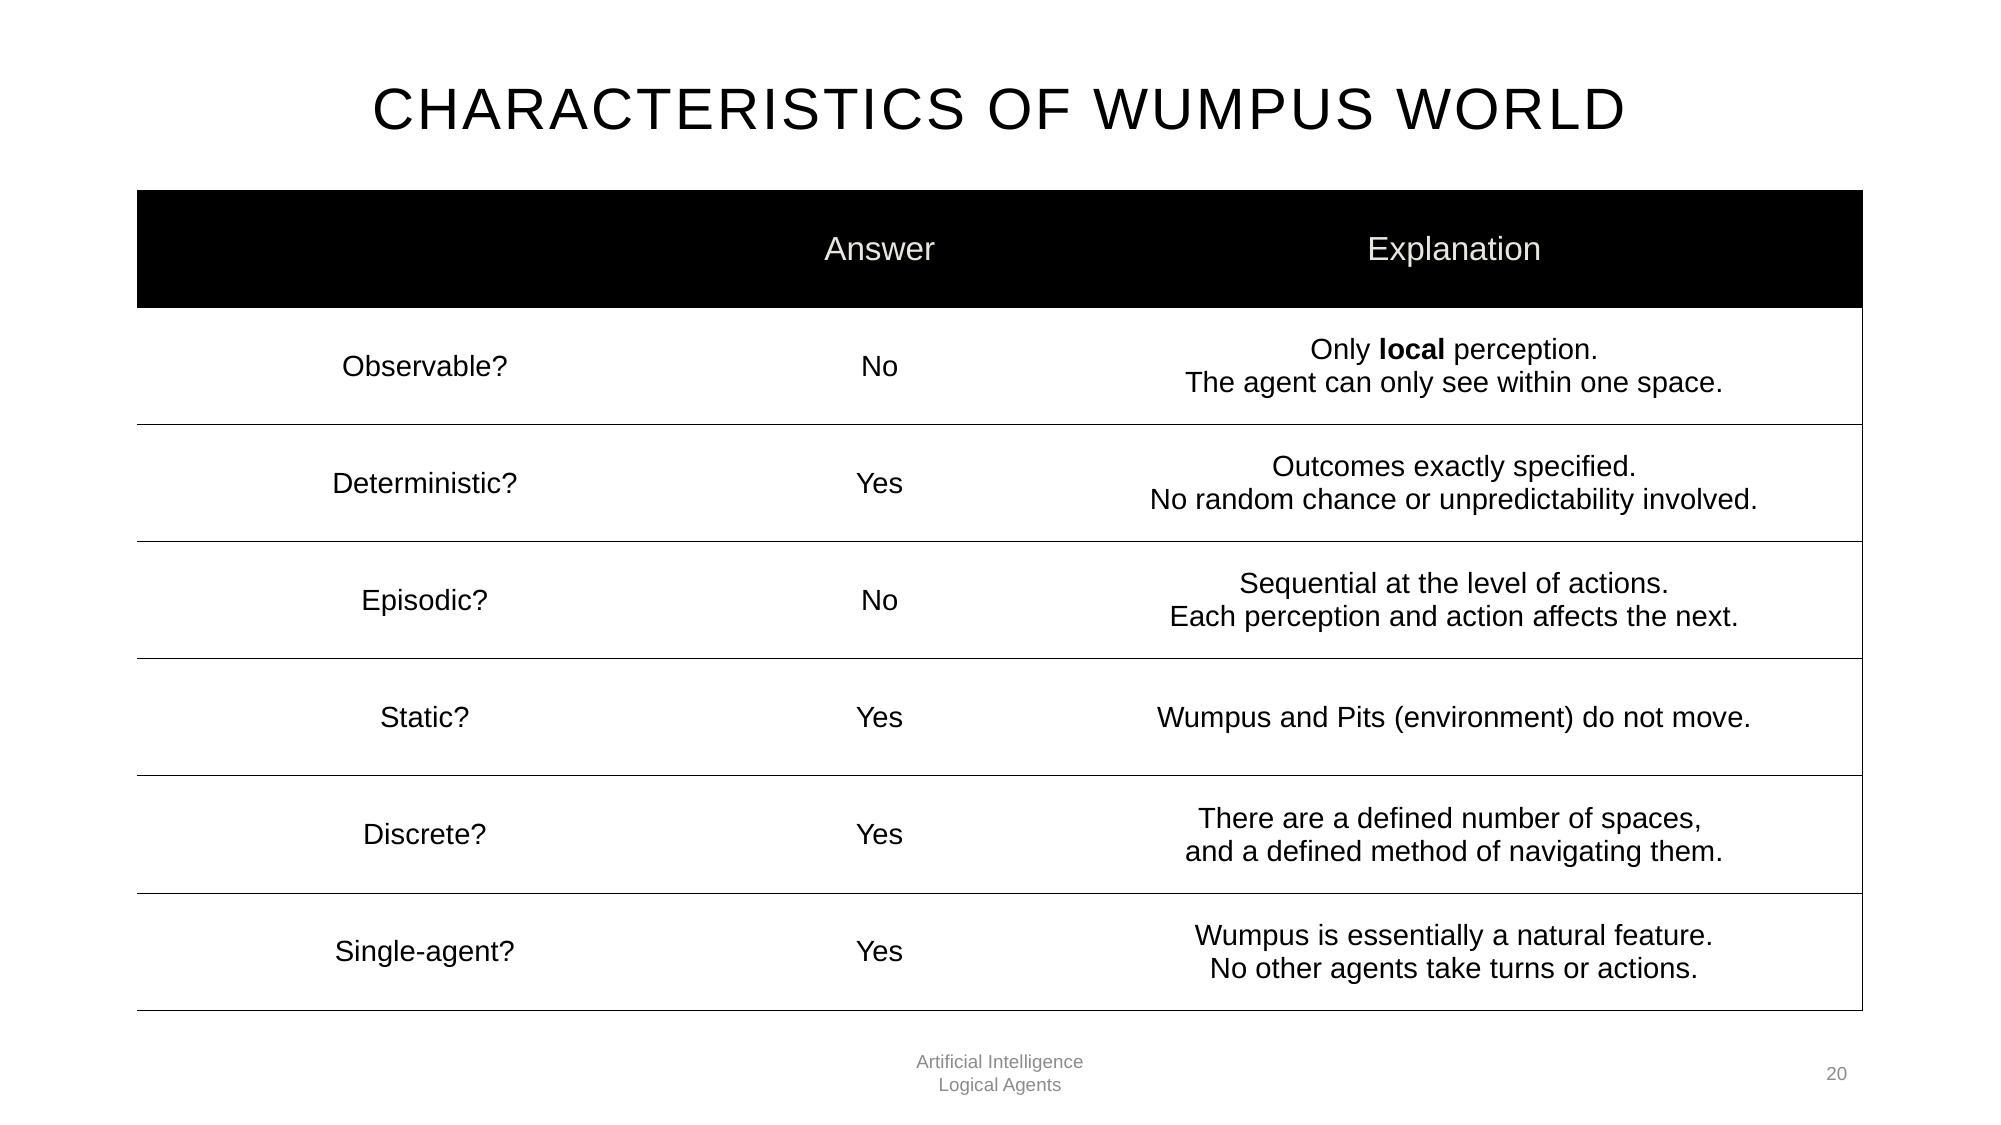

# Characteristics of Wumpus World
| ​ | Answer | Explanation |
| --- | --- | --- |
| Observable? | No | Only local perception. The agent can only see within one space. |
| Deterministic? | Yes | Outcomes exactly specified. No random chance or unpredictability involved. |
| Episodic? | No | Sequential at the level of actions. Each perception and action affects the next. |
| Static? | Yes | Wumpus and Pits (environment) do not move. |
| Discrete? | Yes | There are a defined number of spaces, and a defined method of navigating them. |
| Single-agent? | Yes | Wumpus is essentially a natural feature. No other agents take turns or actions. |
Artificial Intelligence
Logical Agents
20